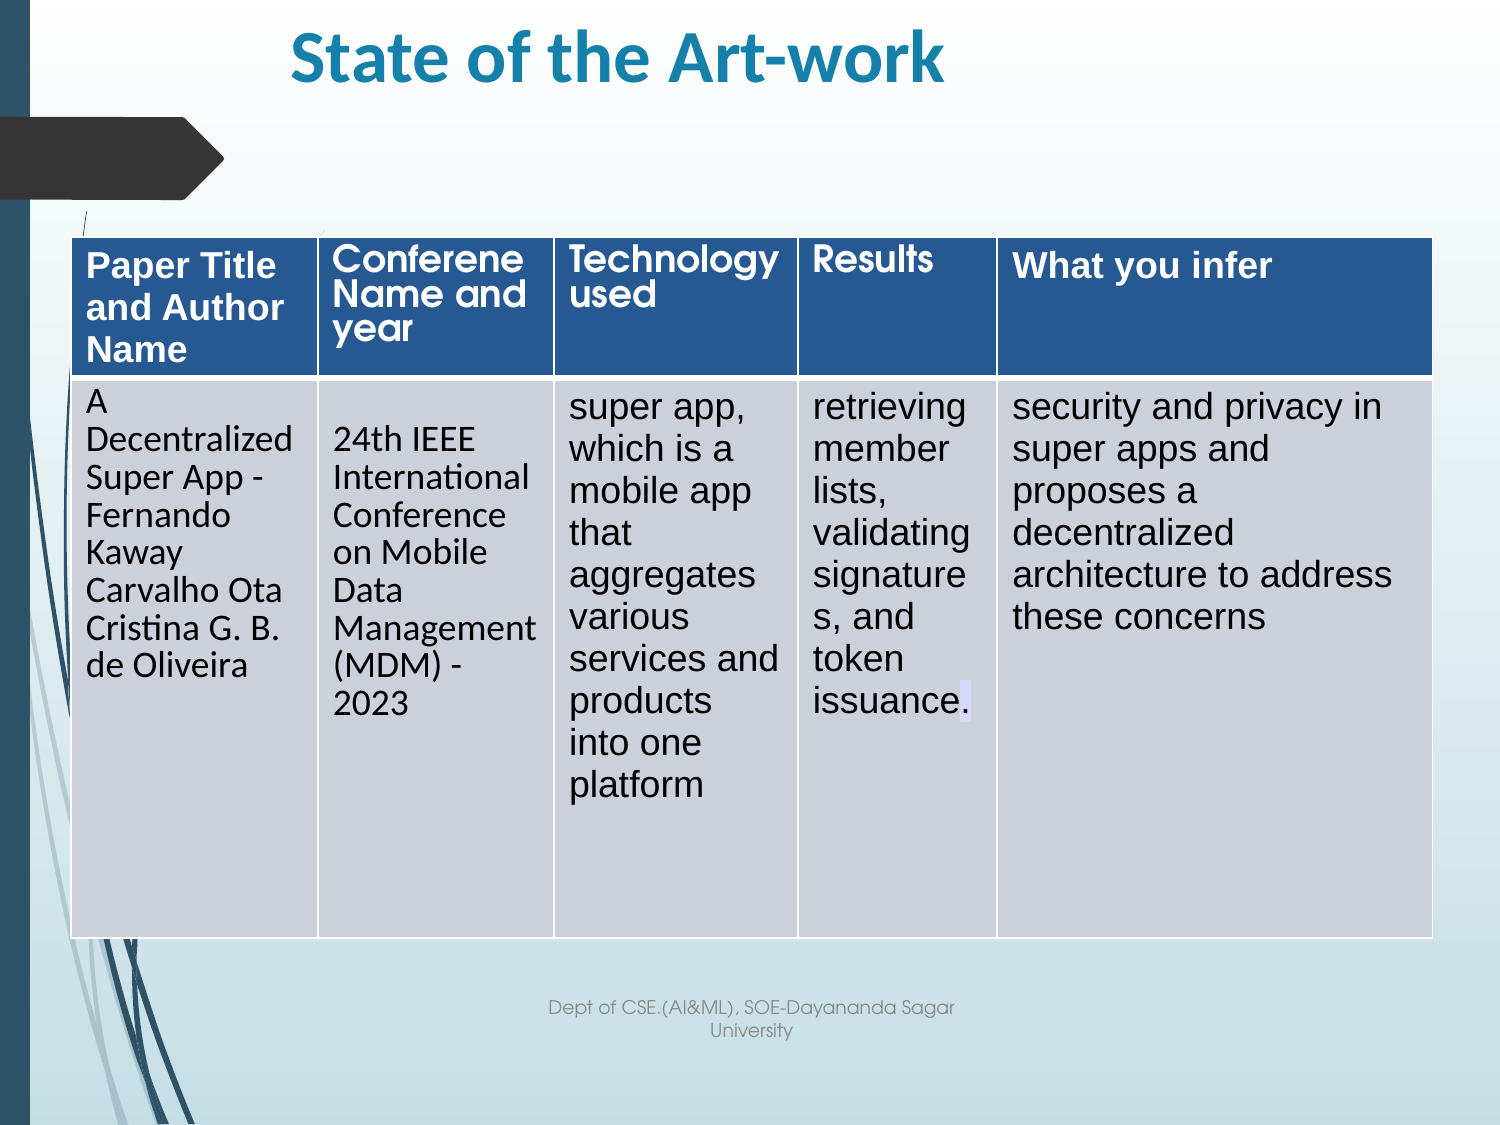

# State of the Art-work
| Paper Title and Author Name | Conferene Name and year | Technology used | Results | What you infer |
| --- | --- | --- | --- | --- |
| A Decentralized Super App - Fernando Kaway Carvalho Ota Cristina G. B. de Oliveira | 24th IEEE International Conference on Mobile Data Management (MDM) - 2023 | super app, which is a mobile app that aggregates various services and products into one platform | retrieving member lists, validating signatures, and token issuance. | security and privacy in super apps and proposes a decentralized architecture to address these concerns |

Dept of CSE.(AI&ML), SOE-Dayananda Sagar
University